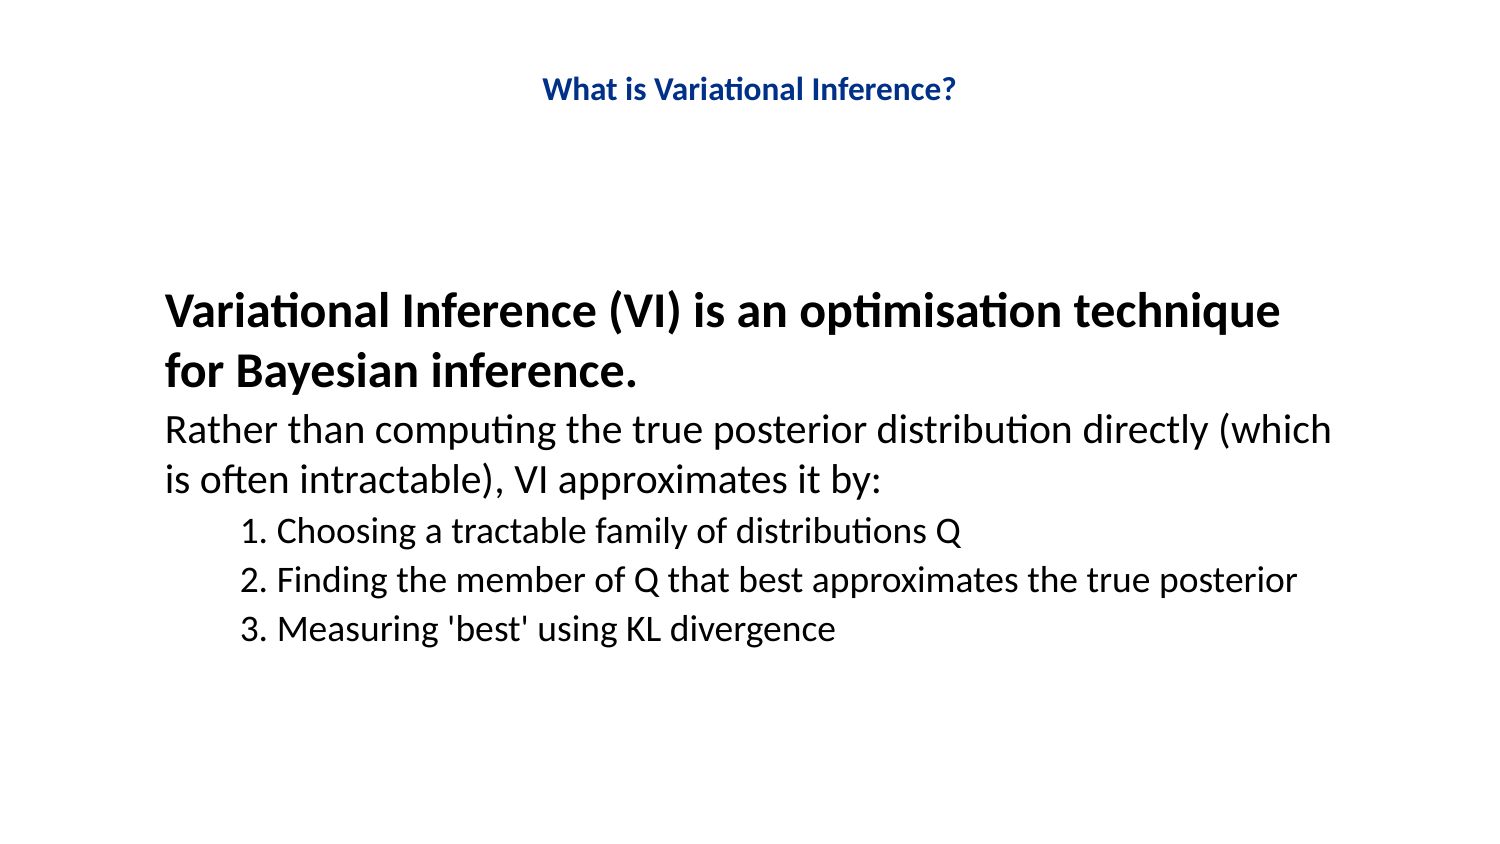

What is Variational Inference?
Variational Inference (VI) is an optimisation technique for Bayesian inference.
Rather than computing the true posterior distribution directly (which is often intractable), VI approximates it by:
1. Choosing a tractable family of distributions Q
2. Finding the member of Q that best approximates the true posterior
3. Measuring 'best' using KL divergence